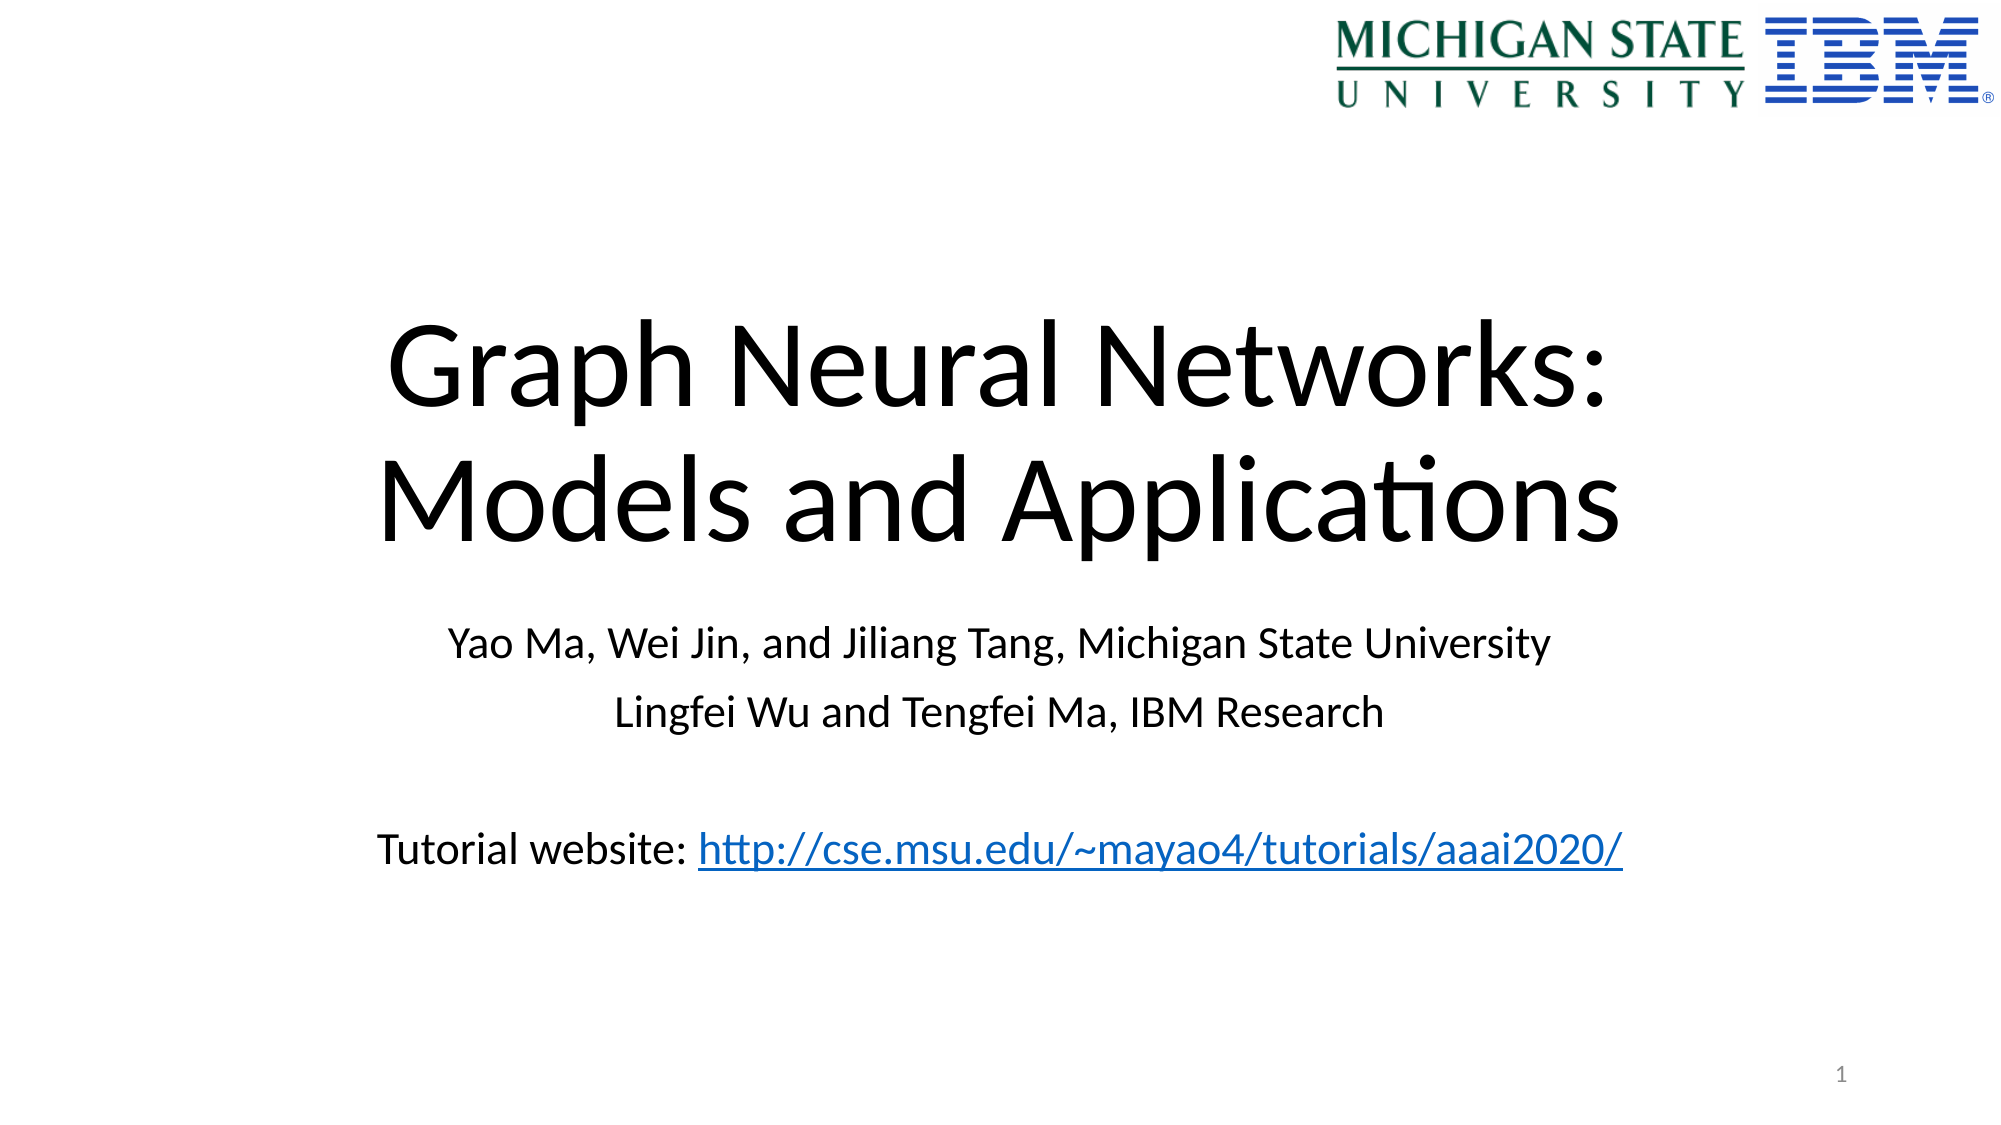

# Graph Neural Networks: Models and Applications
Yao Ma, Wei Jin, and Jiliang Tang, Michigan State University
Lingfei Wu and Tengfei Ma, IBM Research

Tutorial website: http://cse.msu.edu/~mayao4/tutorials/aaai2020/
1